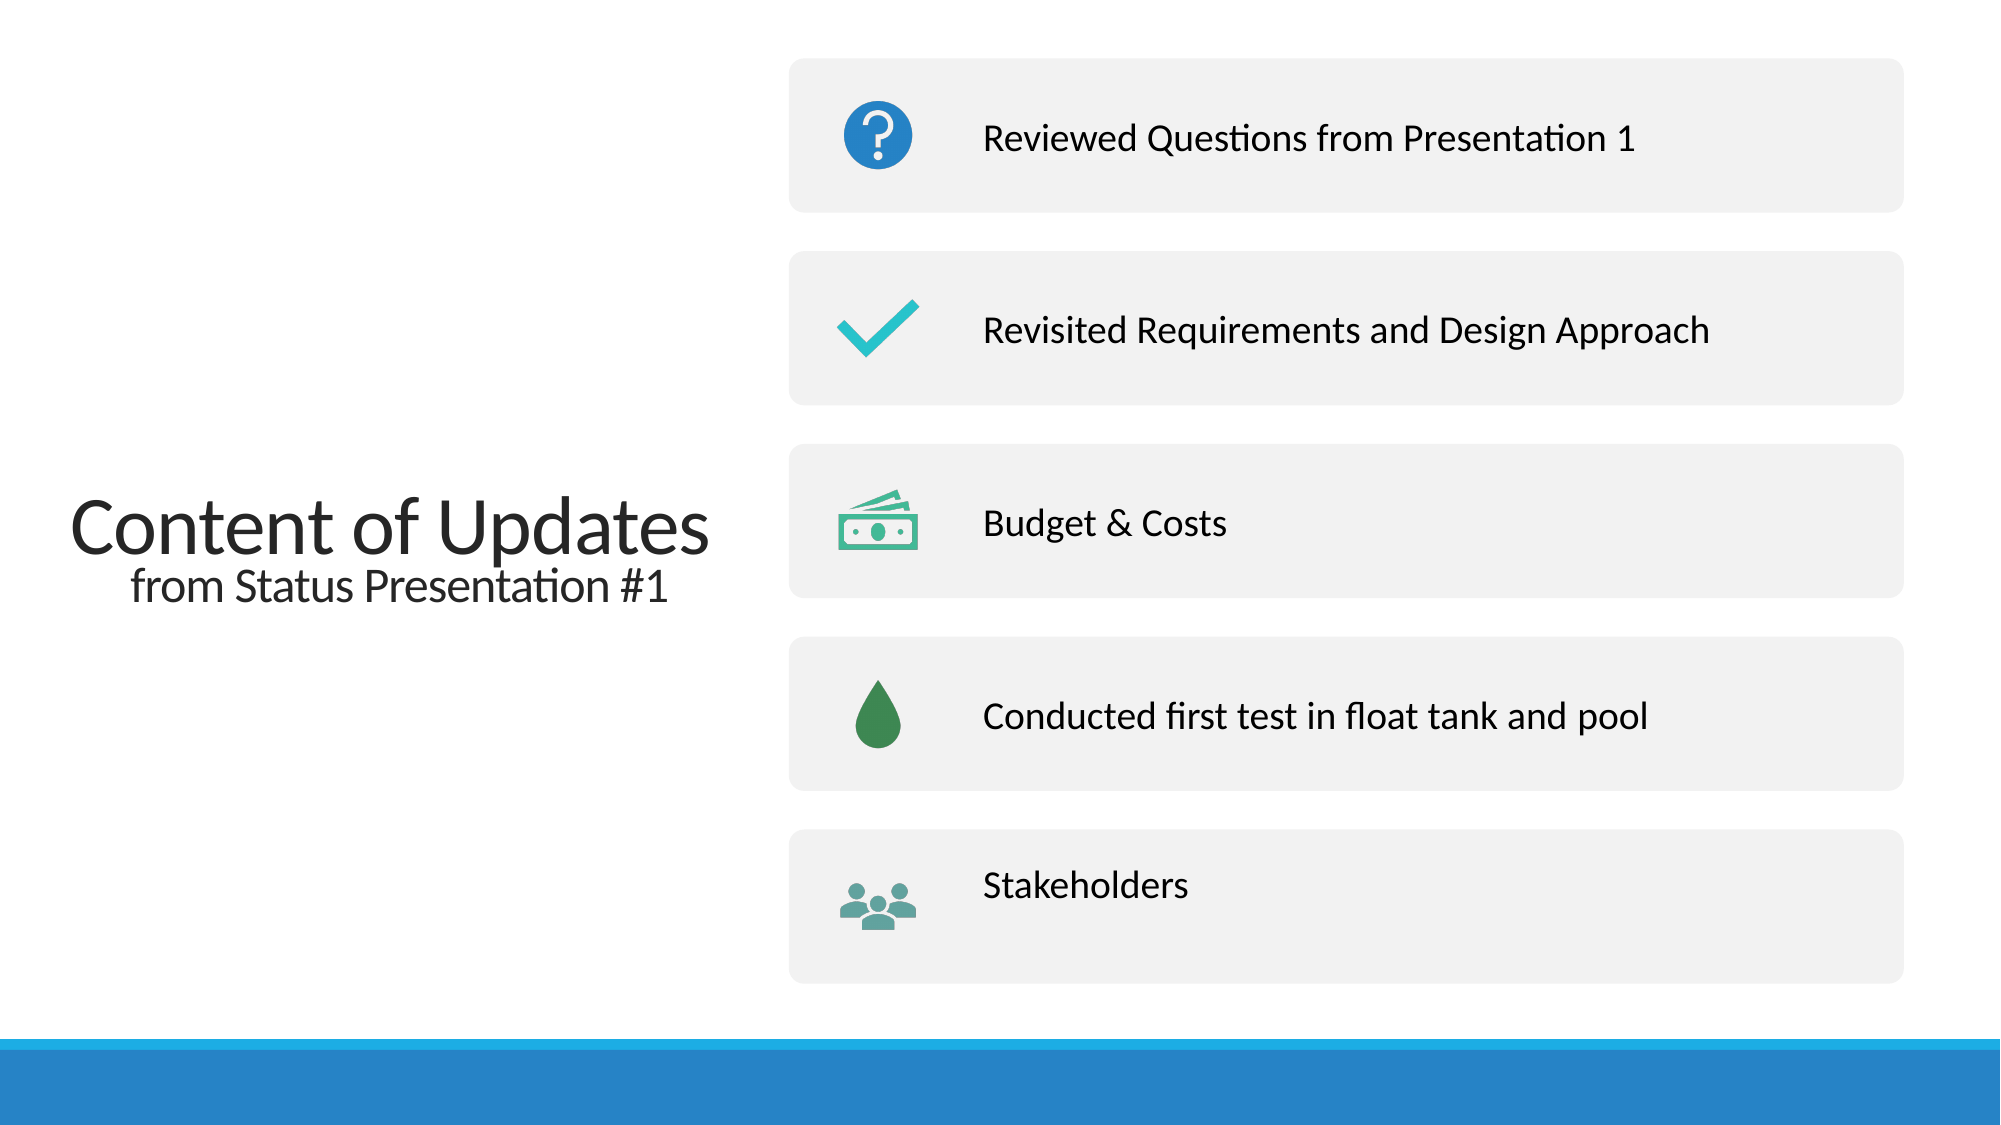

Reviewed Questions from Presentation 1
Revisited Requirements and Design Approach
Budget & Costs
Conducted first test in float tank and pool
Stakeholders
# Content of Updates  from Status Presentation #1